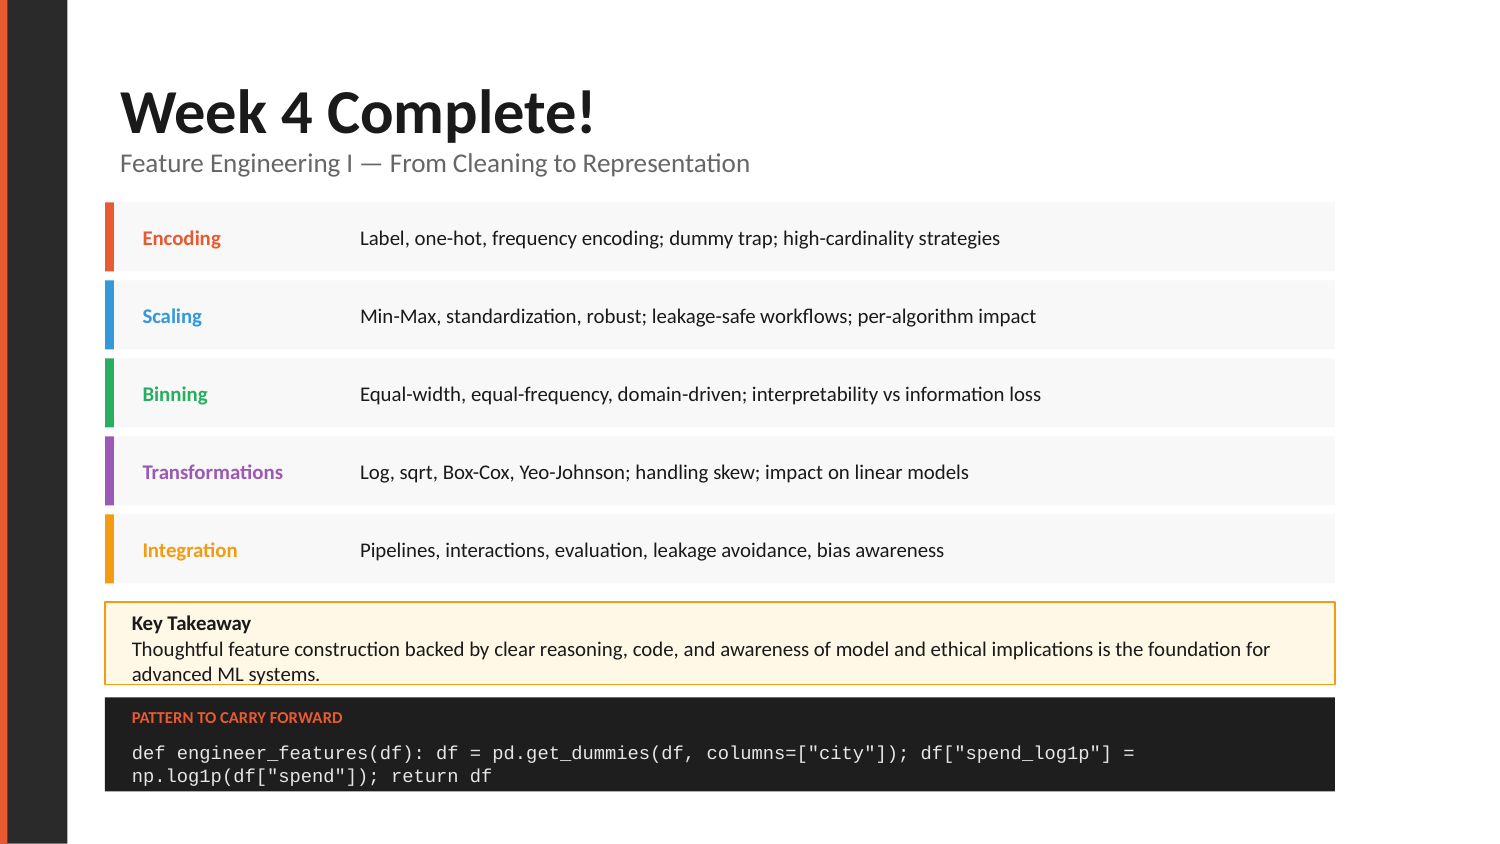

Week 4 Complete!
Feature Engineering I — From Cleaning to Representation

Encoding
Label, one-hot, frequency encoding; dummy trap; high-cardinality strategies

Scaling
Min-Max, standardization, robust; leakage-safe workflows; per-algorithm impact

Binning
Equal-width, equal-frequency, domain-driven; interpretability vs information loss

Transformations
Log, sqrt, Box-Cox, Yeo-Johnson; handling skew; impact on linear models

Integration
Pipelines, interactions, evaluation, leakage avoidance, bias awareness

Key Takeaway
Thoughtful feature construction backed by clear reasoning, code, and awareness of model and ethical implications is the foundation for advanced ML systems.

PATTERN TO CARRY FORWARD
def engineer_features(df): df = pd.get_dummies(df, columns=["city"]); df["spend_log1p"] = np.log1p(df["spend"]); return df